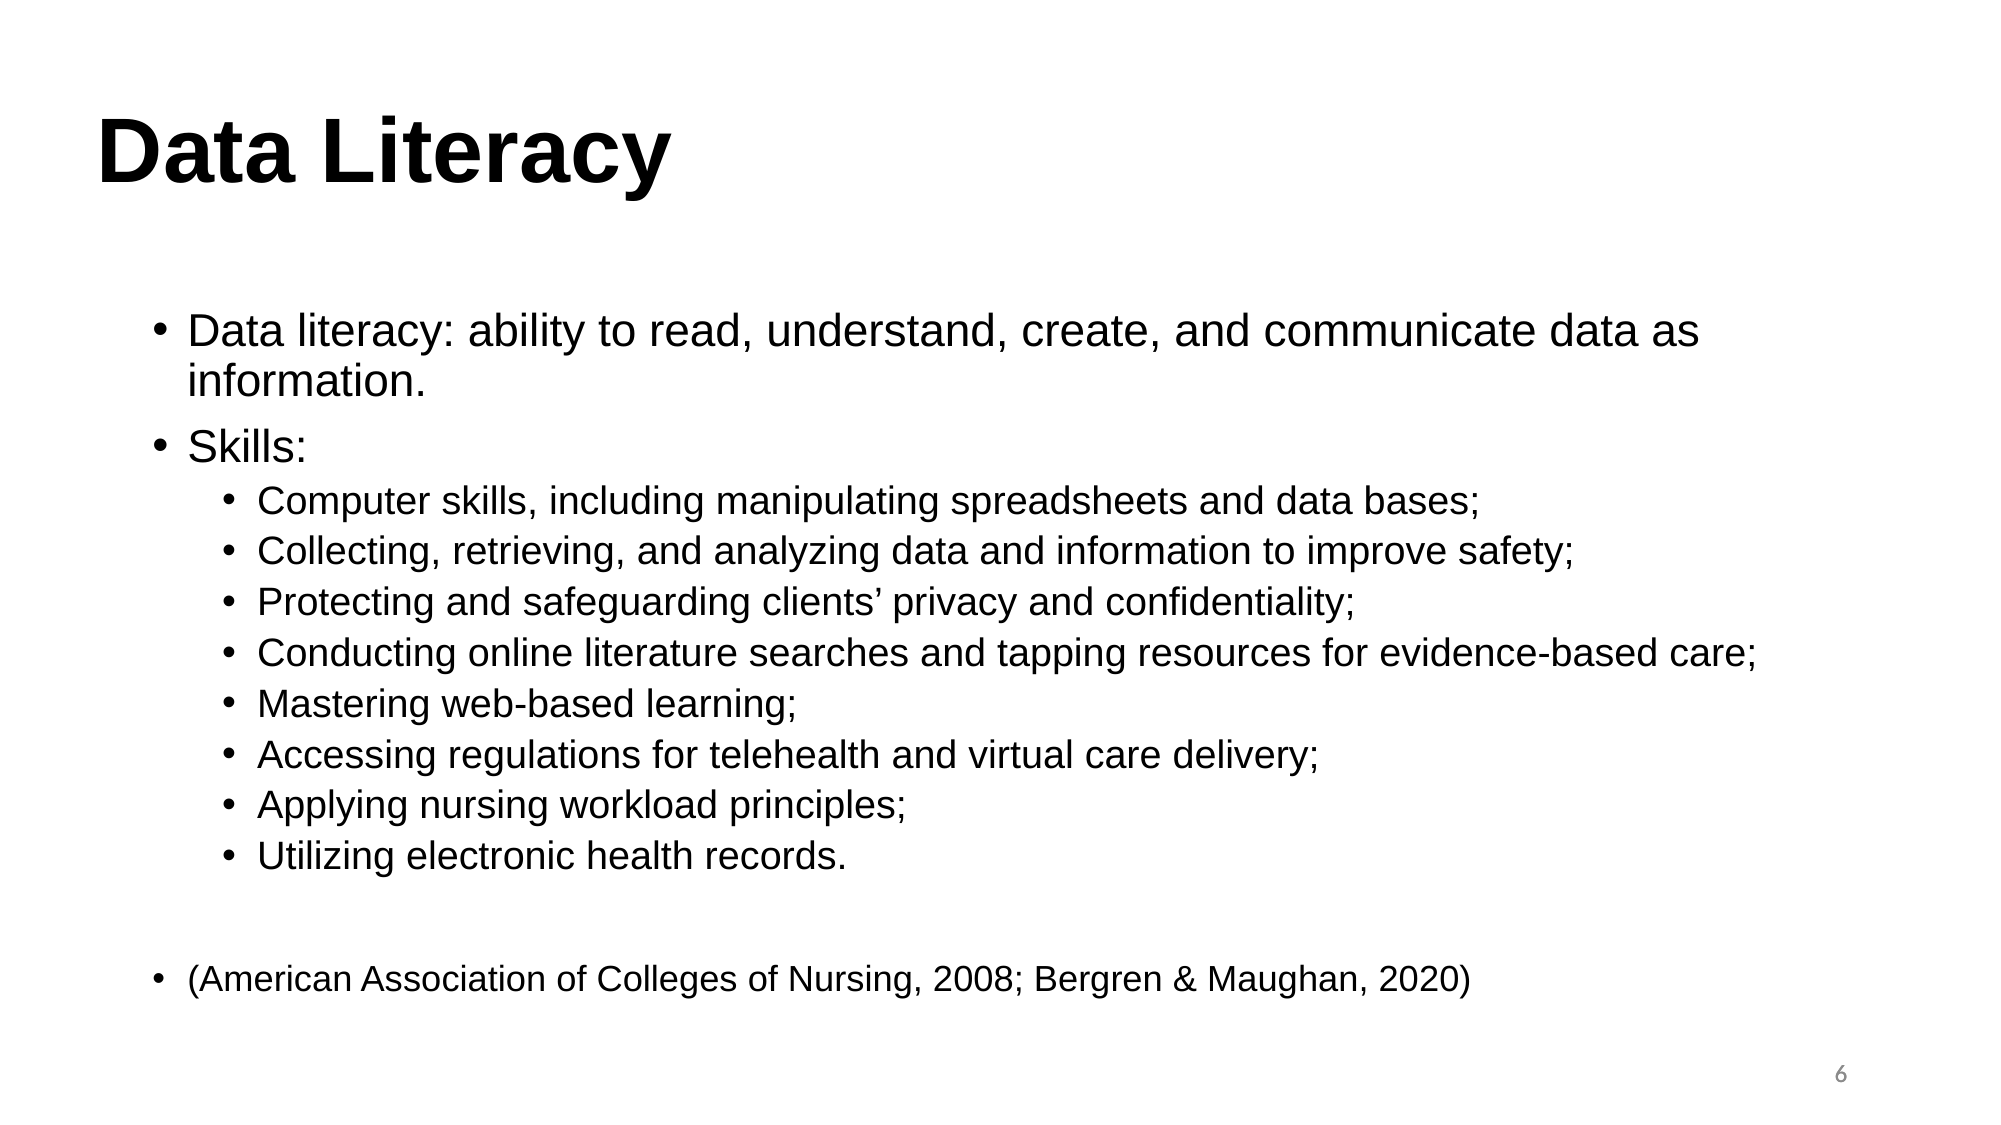

Data Literacy
#

Data literacy: ability to read, understand, create, and communicate data as information.
Skills:
Computer skills, including manipulating spreadsheets and data bases;
Collecting, retrieving, and analyzing data and information to improve safety;
Protecting and safeguarding clients’ privacy and confidentiality;
Conducting online literature searches and tapping resources for evidence-based care;
Mastering web-based learning;
Accessing regulations for telehealth and virtual care delivery;
Applying nursing workload principles;
Utilizing electronic health records.

(American Association of Colleges of Nursing, 2008; Bergren & Maughan, 2020)

6
6